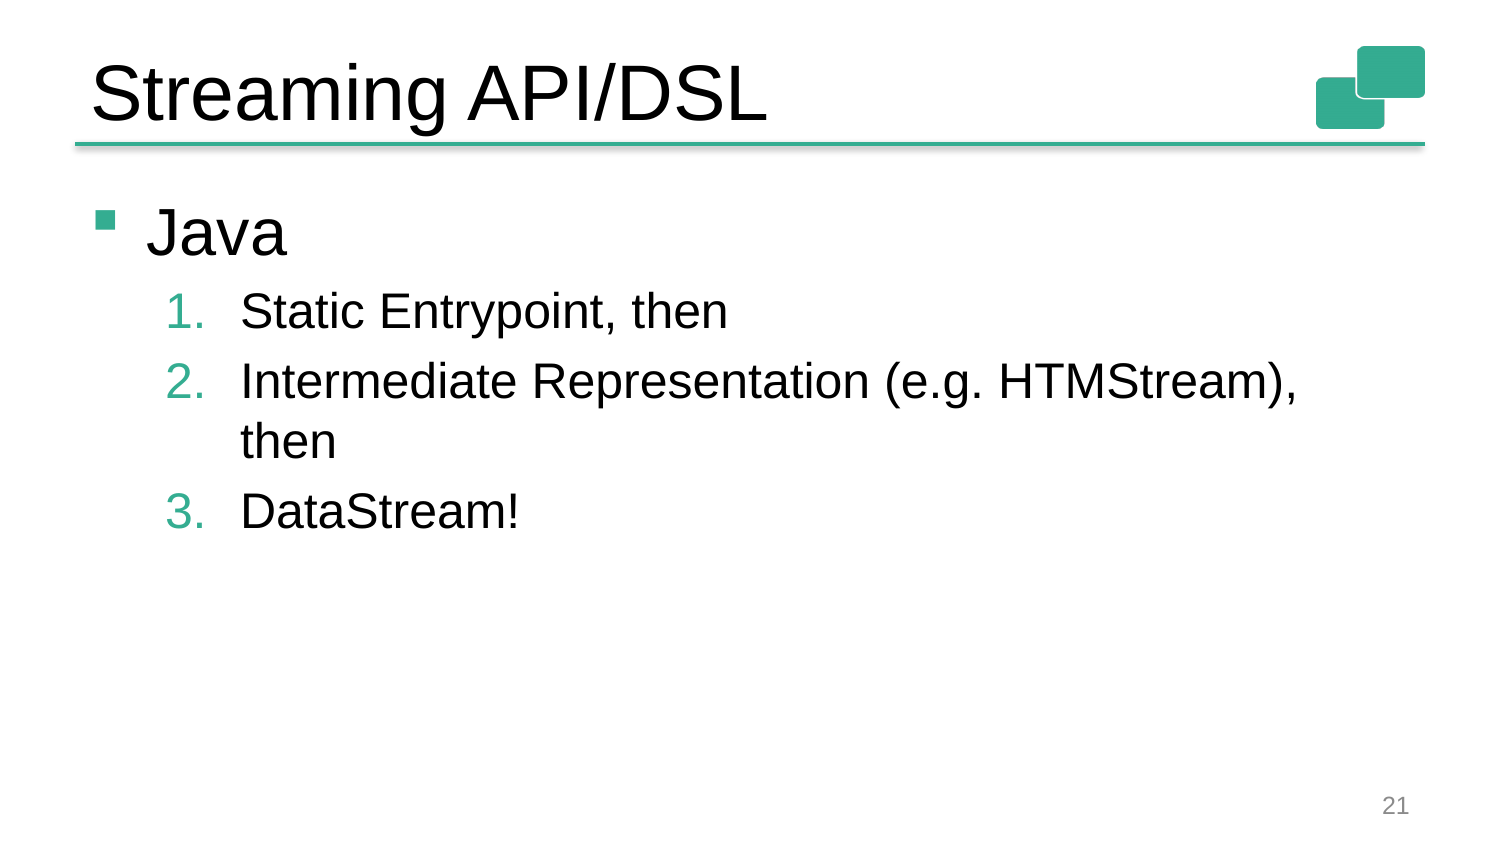

# Streaming API/DSL
Java
Static Entrypoint, then
Intermediate Representation (e.g. HTMStream), then
DataStream!
21